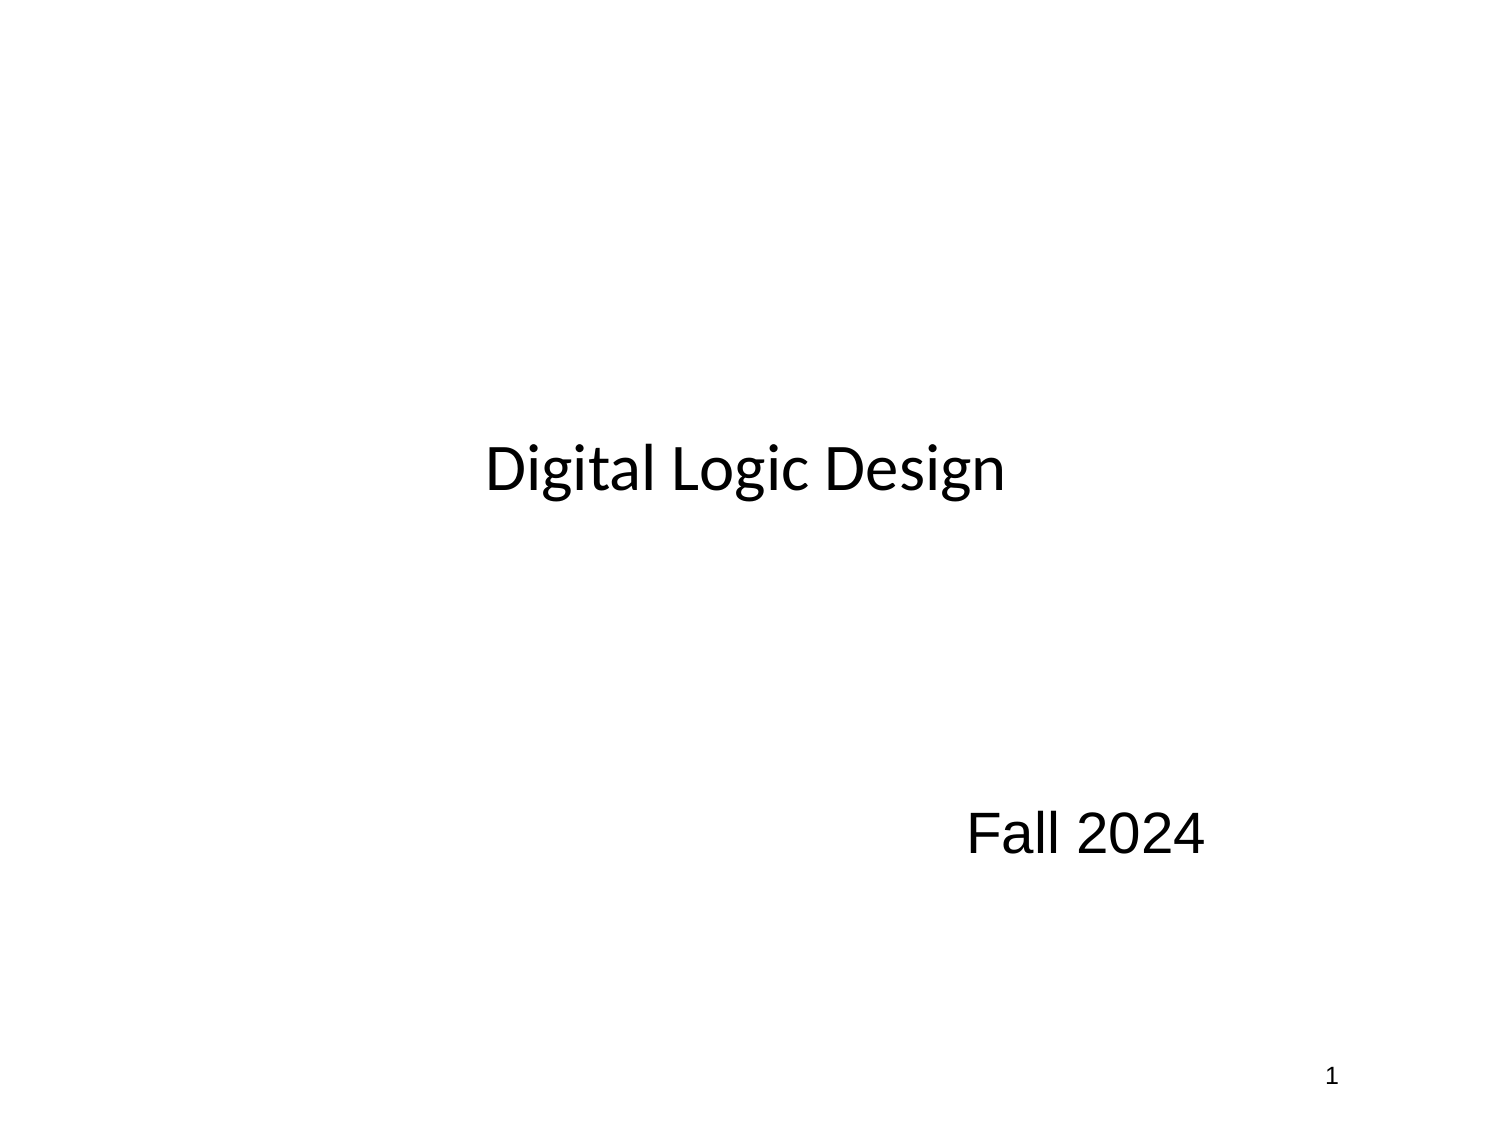

# Digital Logic Design

Fall 2024
(AMD X4 Proc; photo: Sc. Am, Jan. 2010)